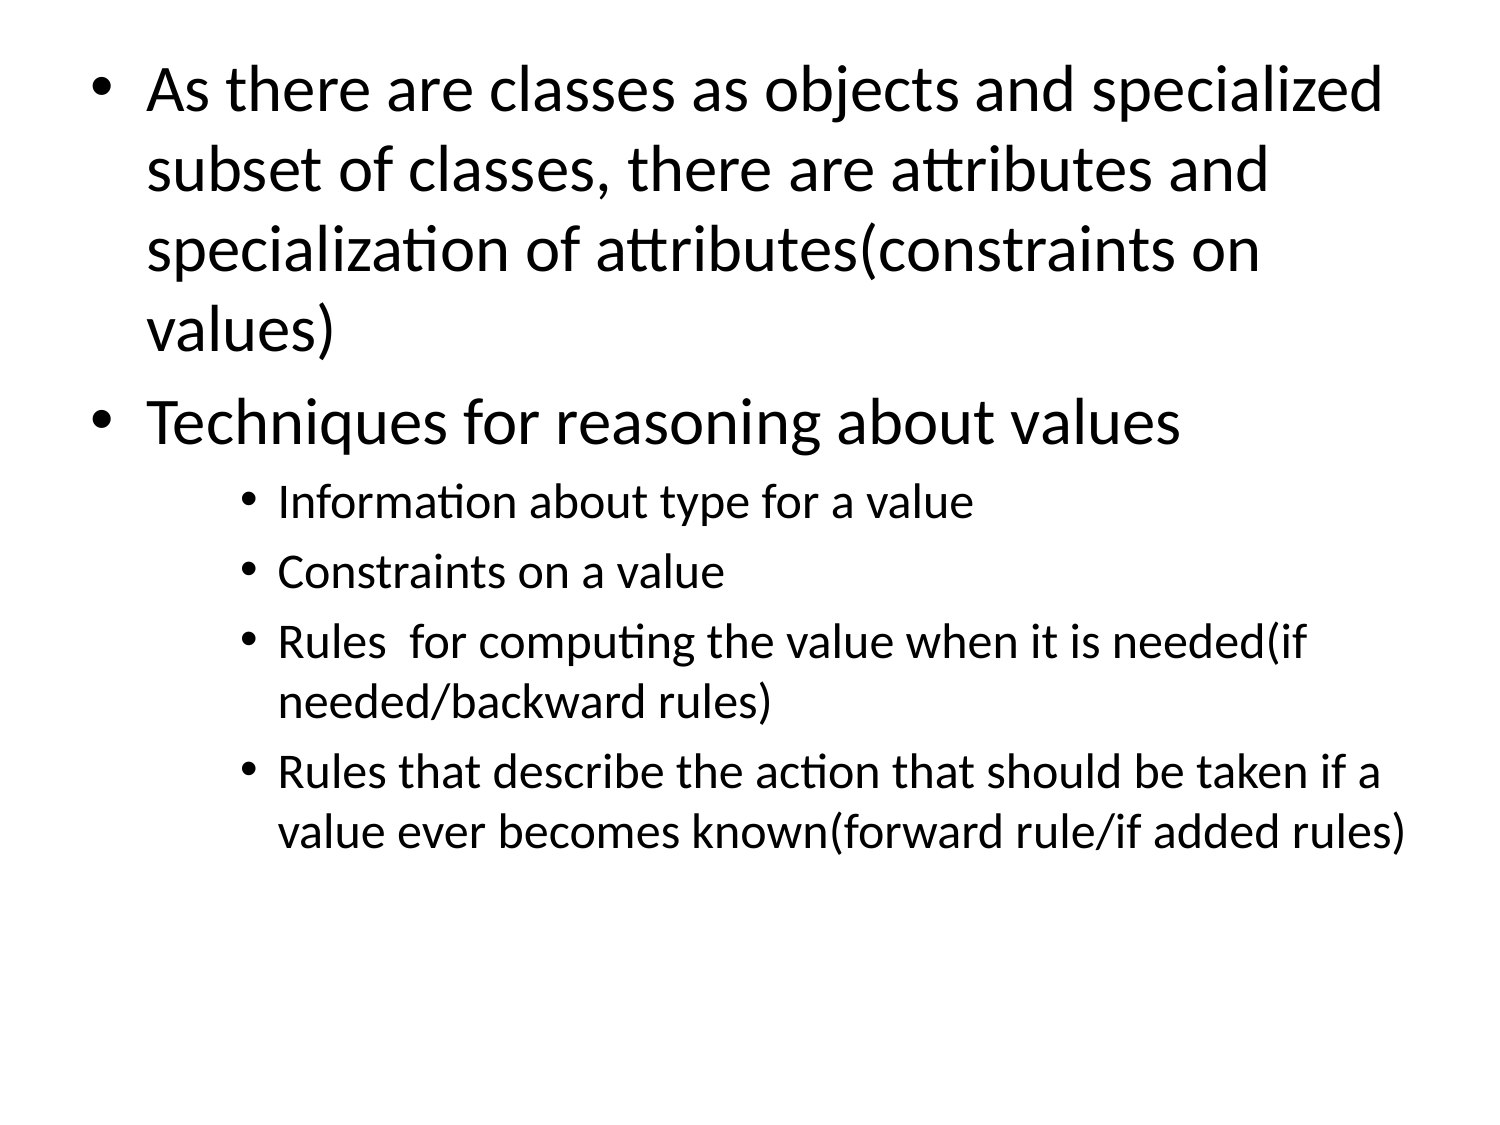

As there are classes as objects and specialized subset of classes, there are attributes and specialization of attributes(constraints on values)
Techniques for reasoning about values
Information about type for a value
Constraints on a value
Rules  for computing the value when it is needed(if needed/backward rules)
Rules that describe the action that should be taken if a value ever becomes known(forward rule/if added rules)